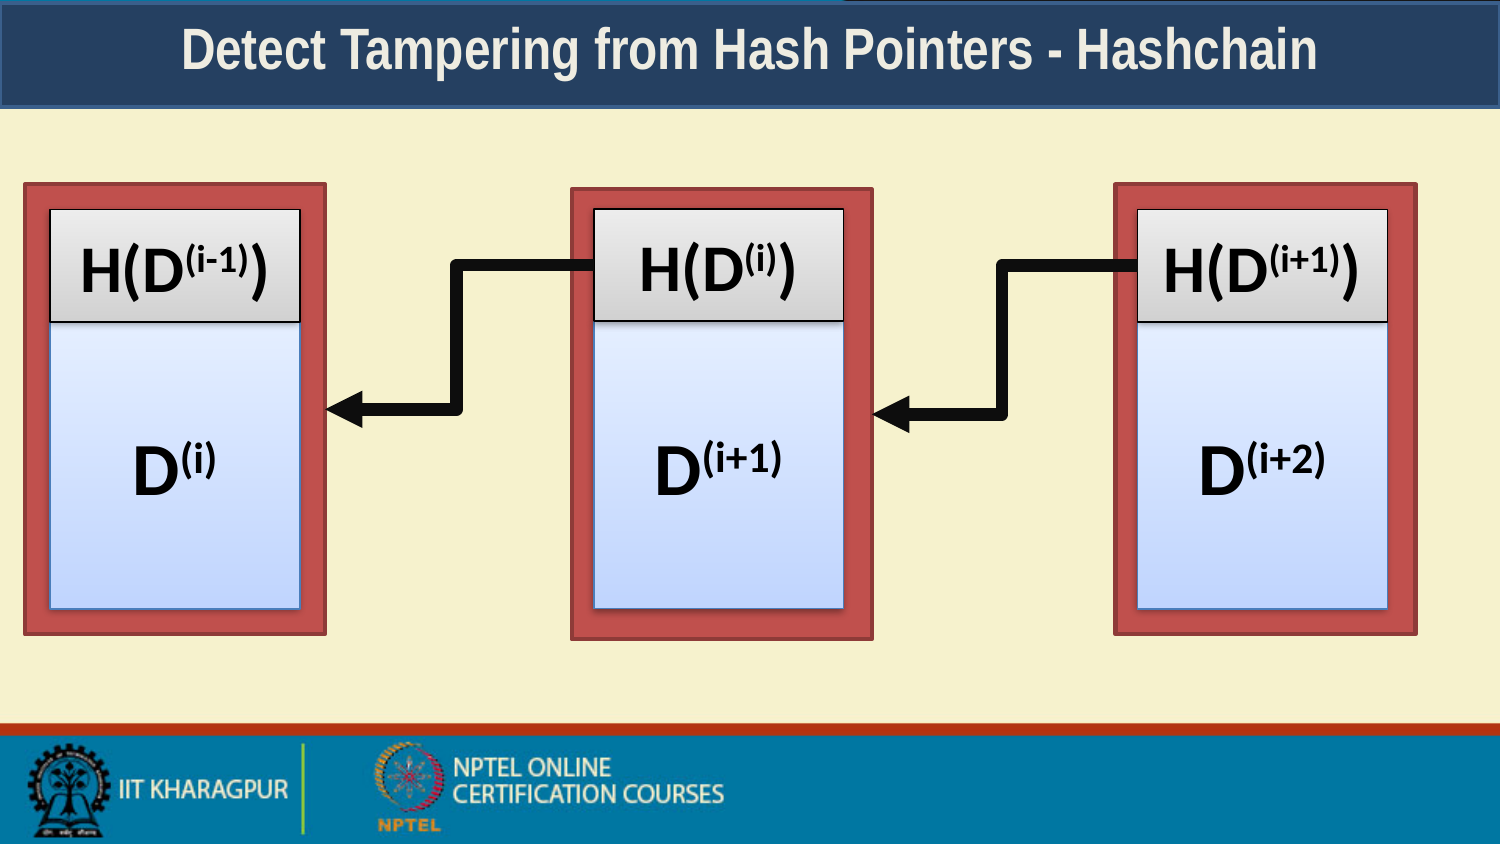

# Detect Tampering from Hash Pointers - Hashchain

H(D(i))
H(D(i-1))
H(D(i+1))
D(i+1)
D(i)
D(i+2)